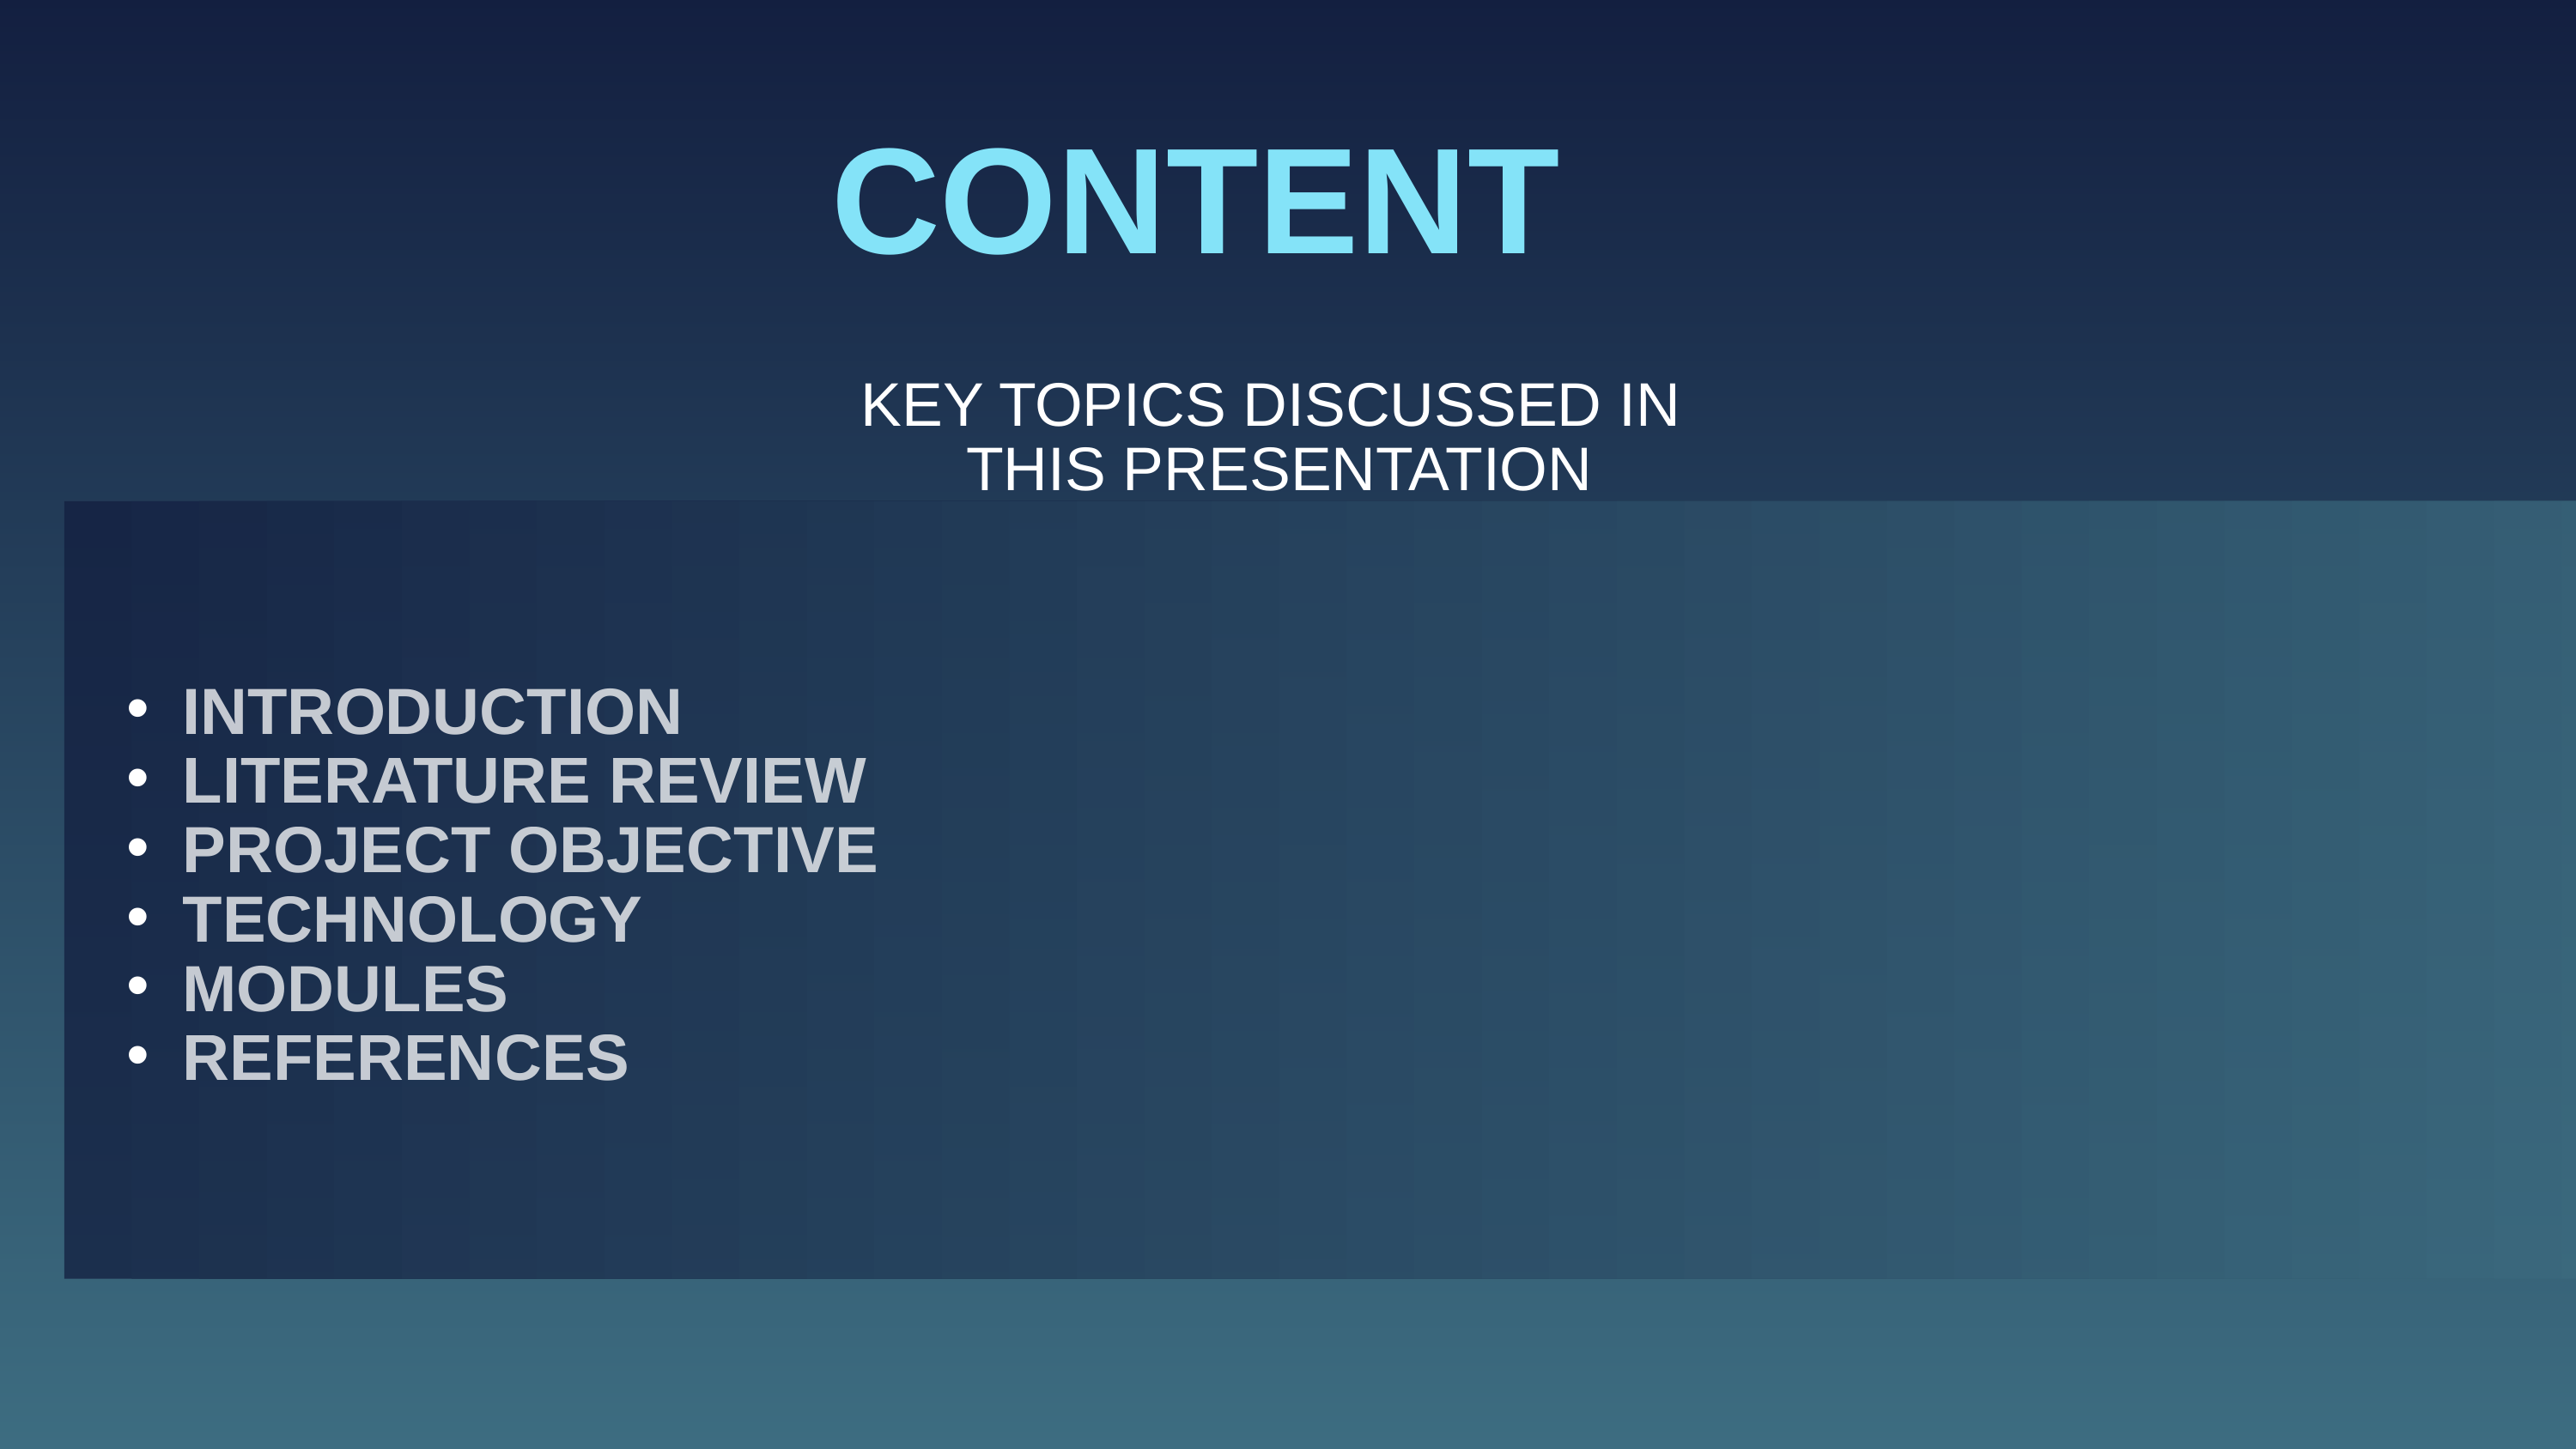

CONTENT
KEY TOPICS DISCUSSED IN
THIS PRESENTATION

INTRODUCTION
LITERATURE REVIEW
PROJECT OBJECTIVE
TECHNOLOGY
MODULES
REFERENCES